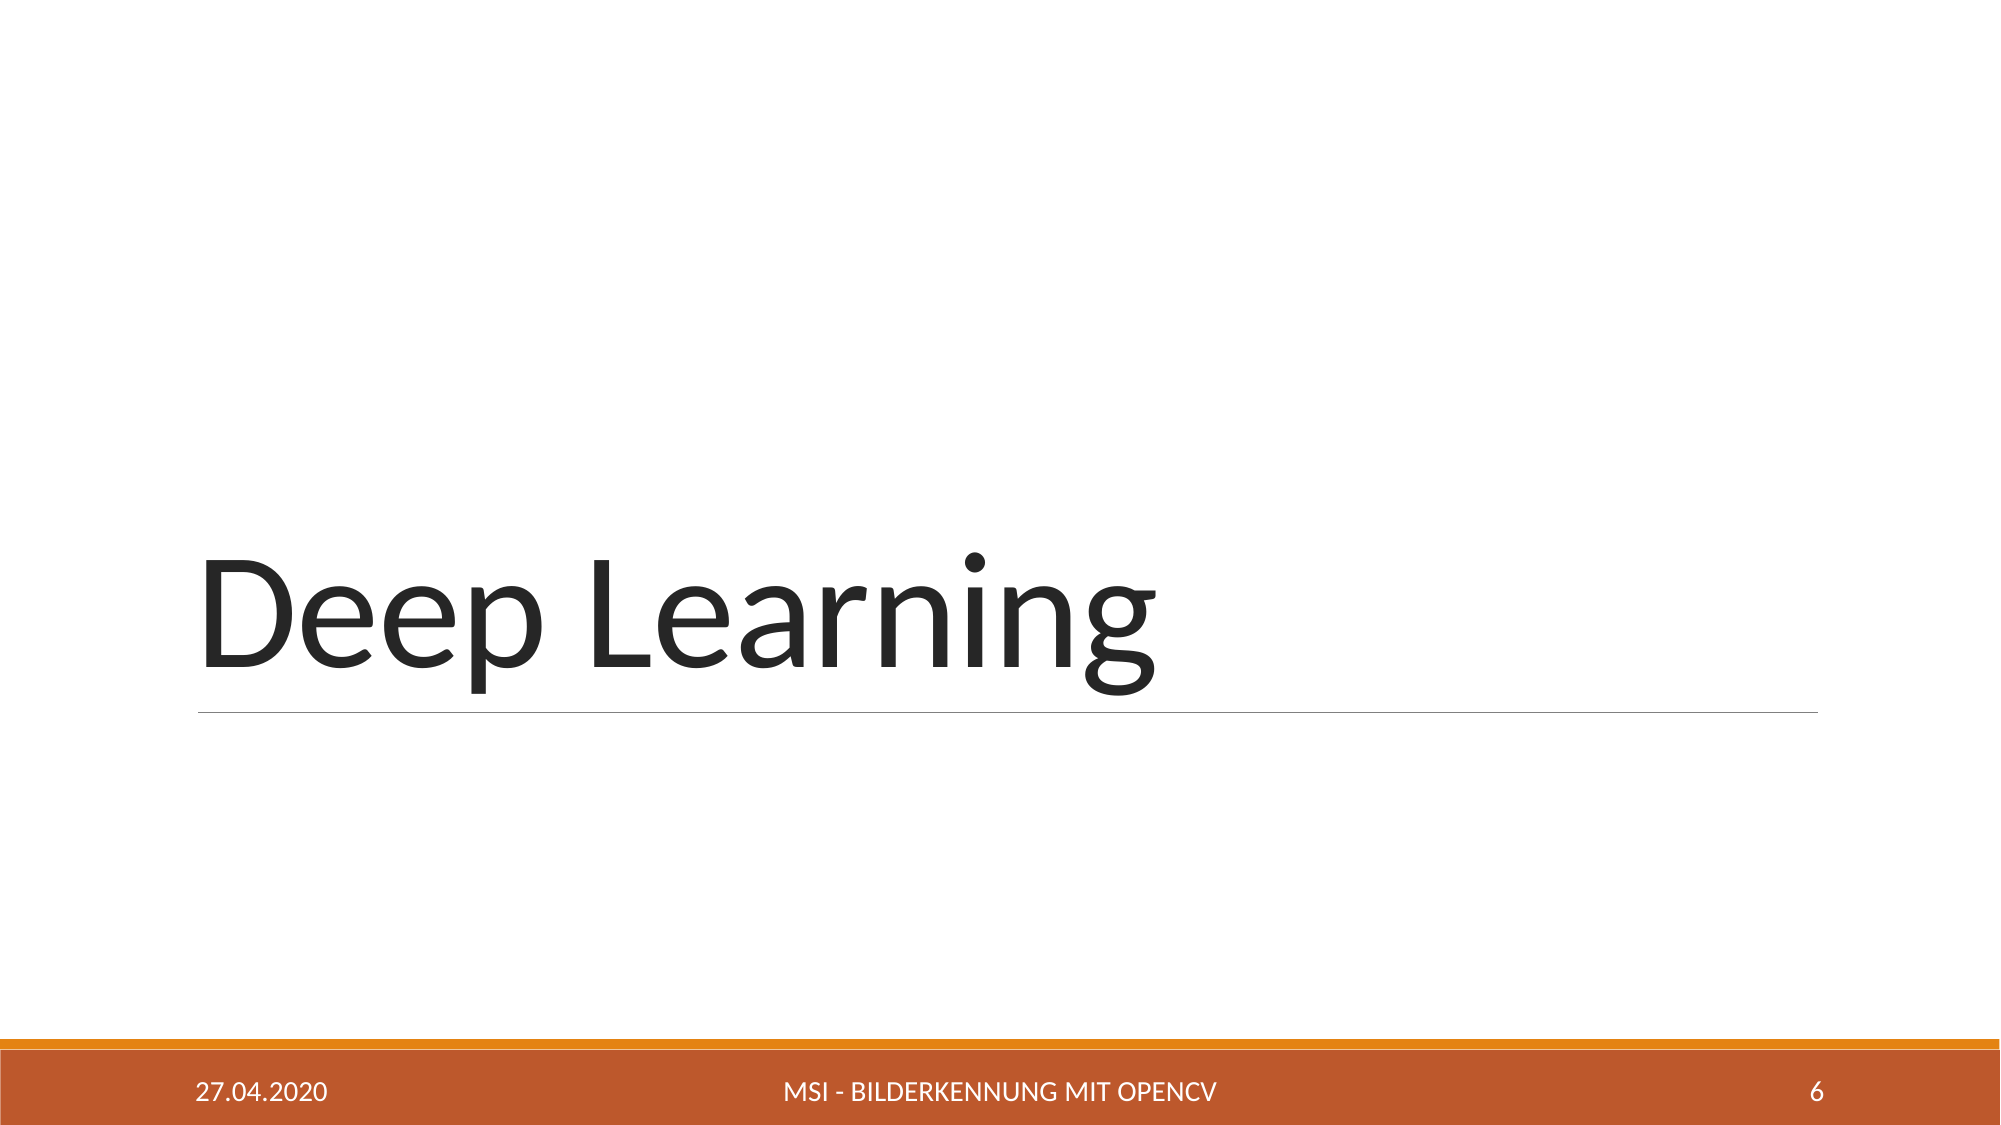

# Deep Learning

27.04.2020
MSI - Bilderkennung mit OpenCV
6